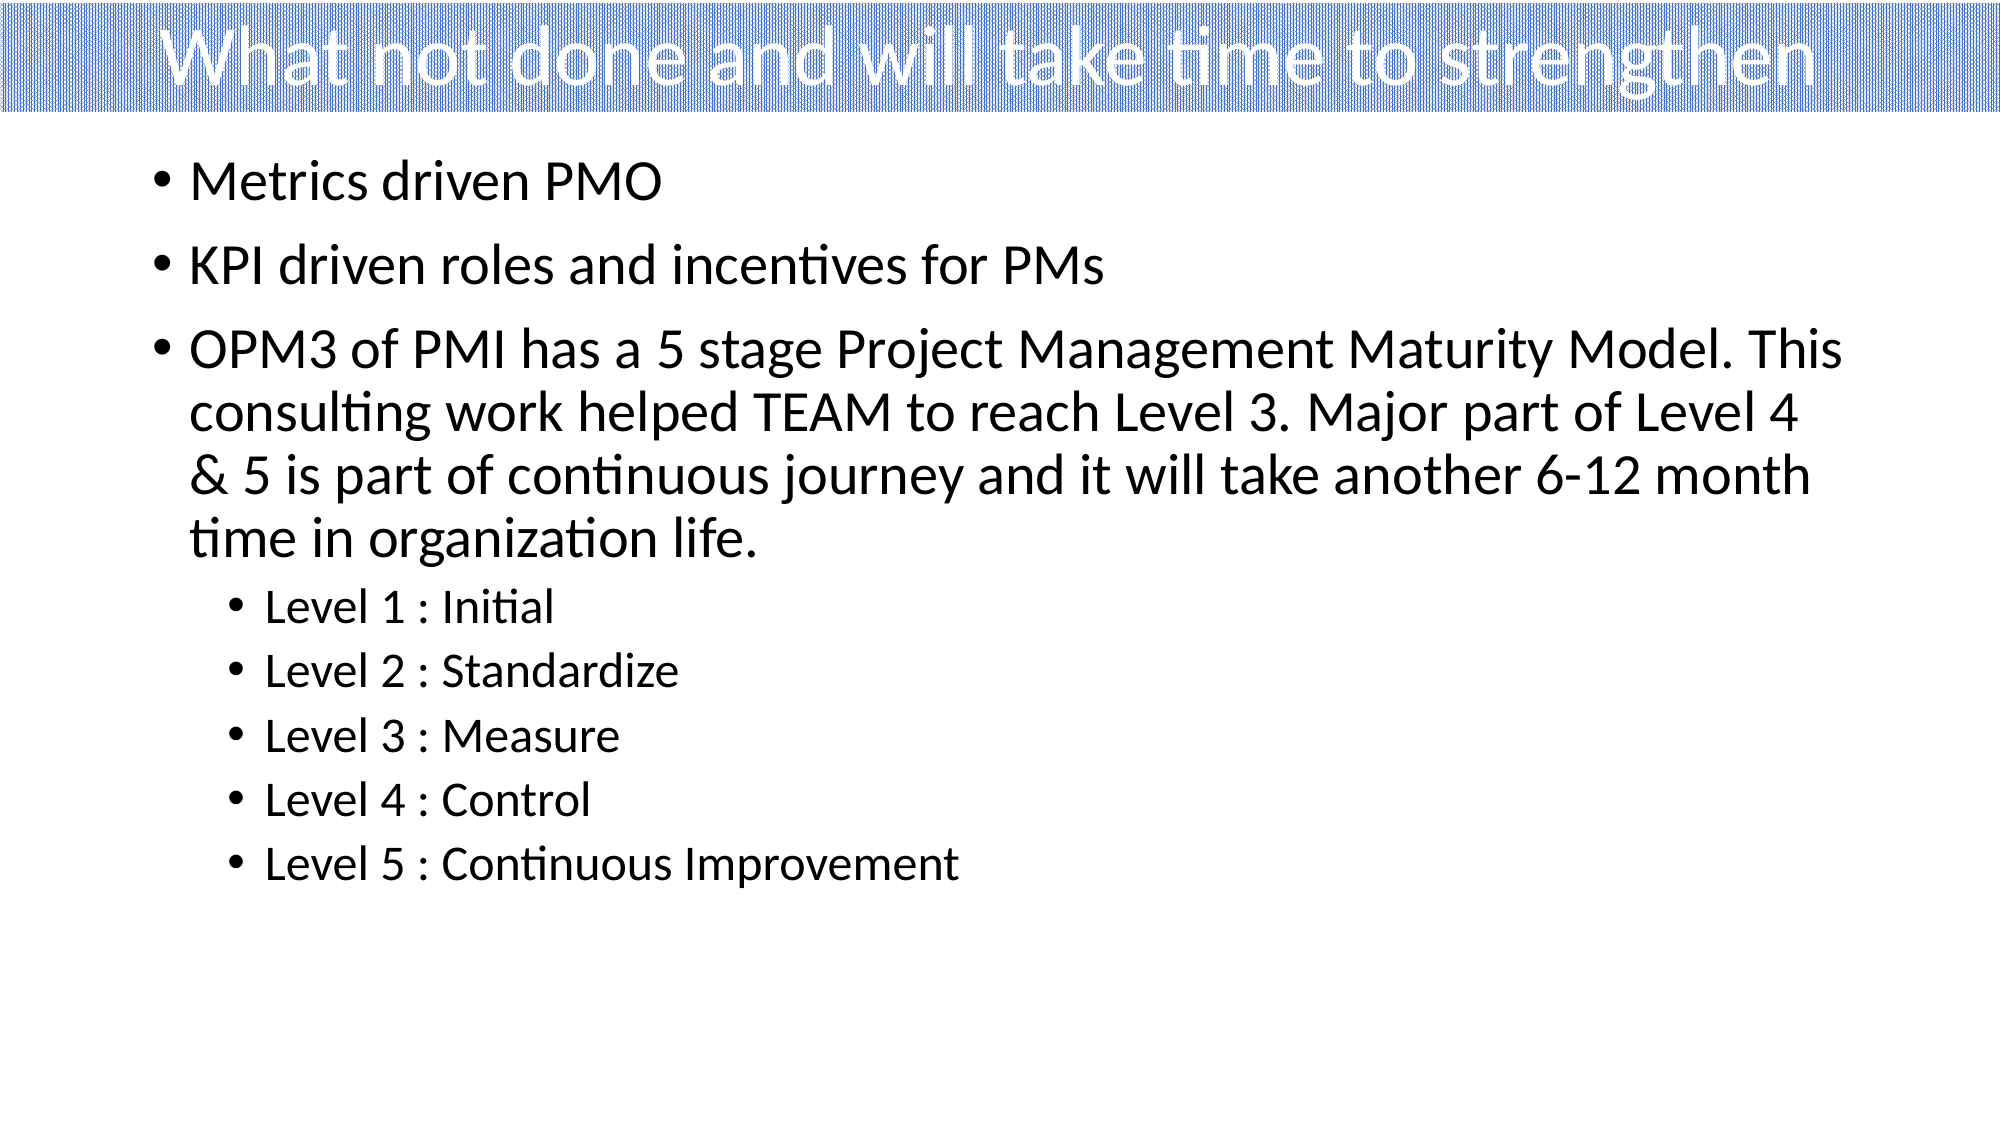

# What not done and will take time to strengthen
Metrics driven PMO
KPI driven roles and incentives for PMs
OPM3 of PMI has a 5 stage Project Management Maturity Model. This consulting work helped TEAM to reach Level 3. Major part of Level 4 & 5 is part of continuous journey and it will take another 6-12 month time in organization life.
Level 1 : Initial
Level 2 : Standardize
Level 3 : Measure
Level 4 : Control
Level 5 : Continuous Improvement